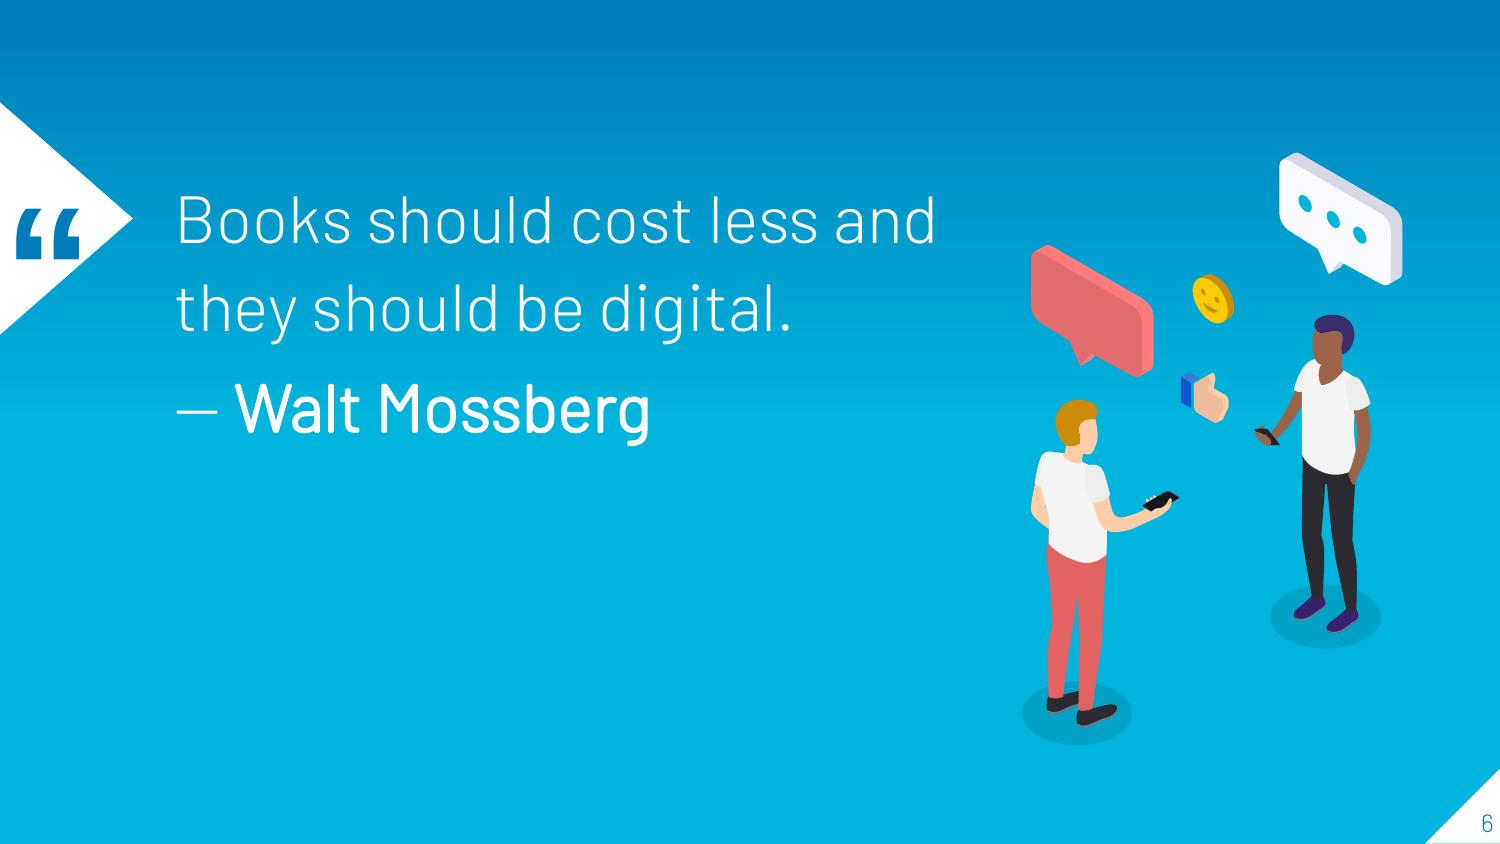

Books should cost less and they should be digital.
— Walt Mossberg
6